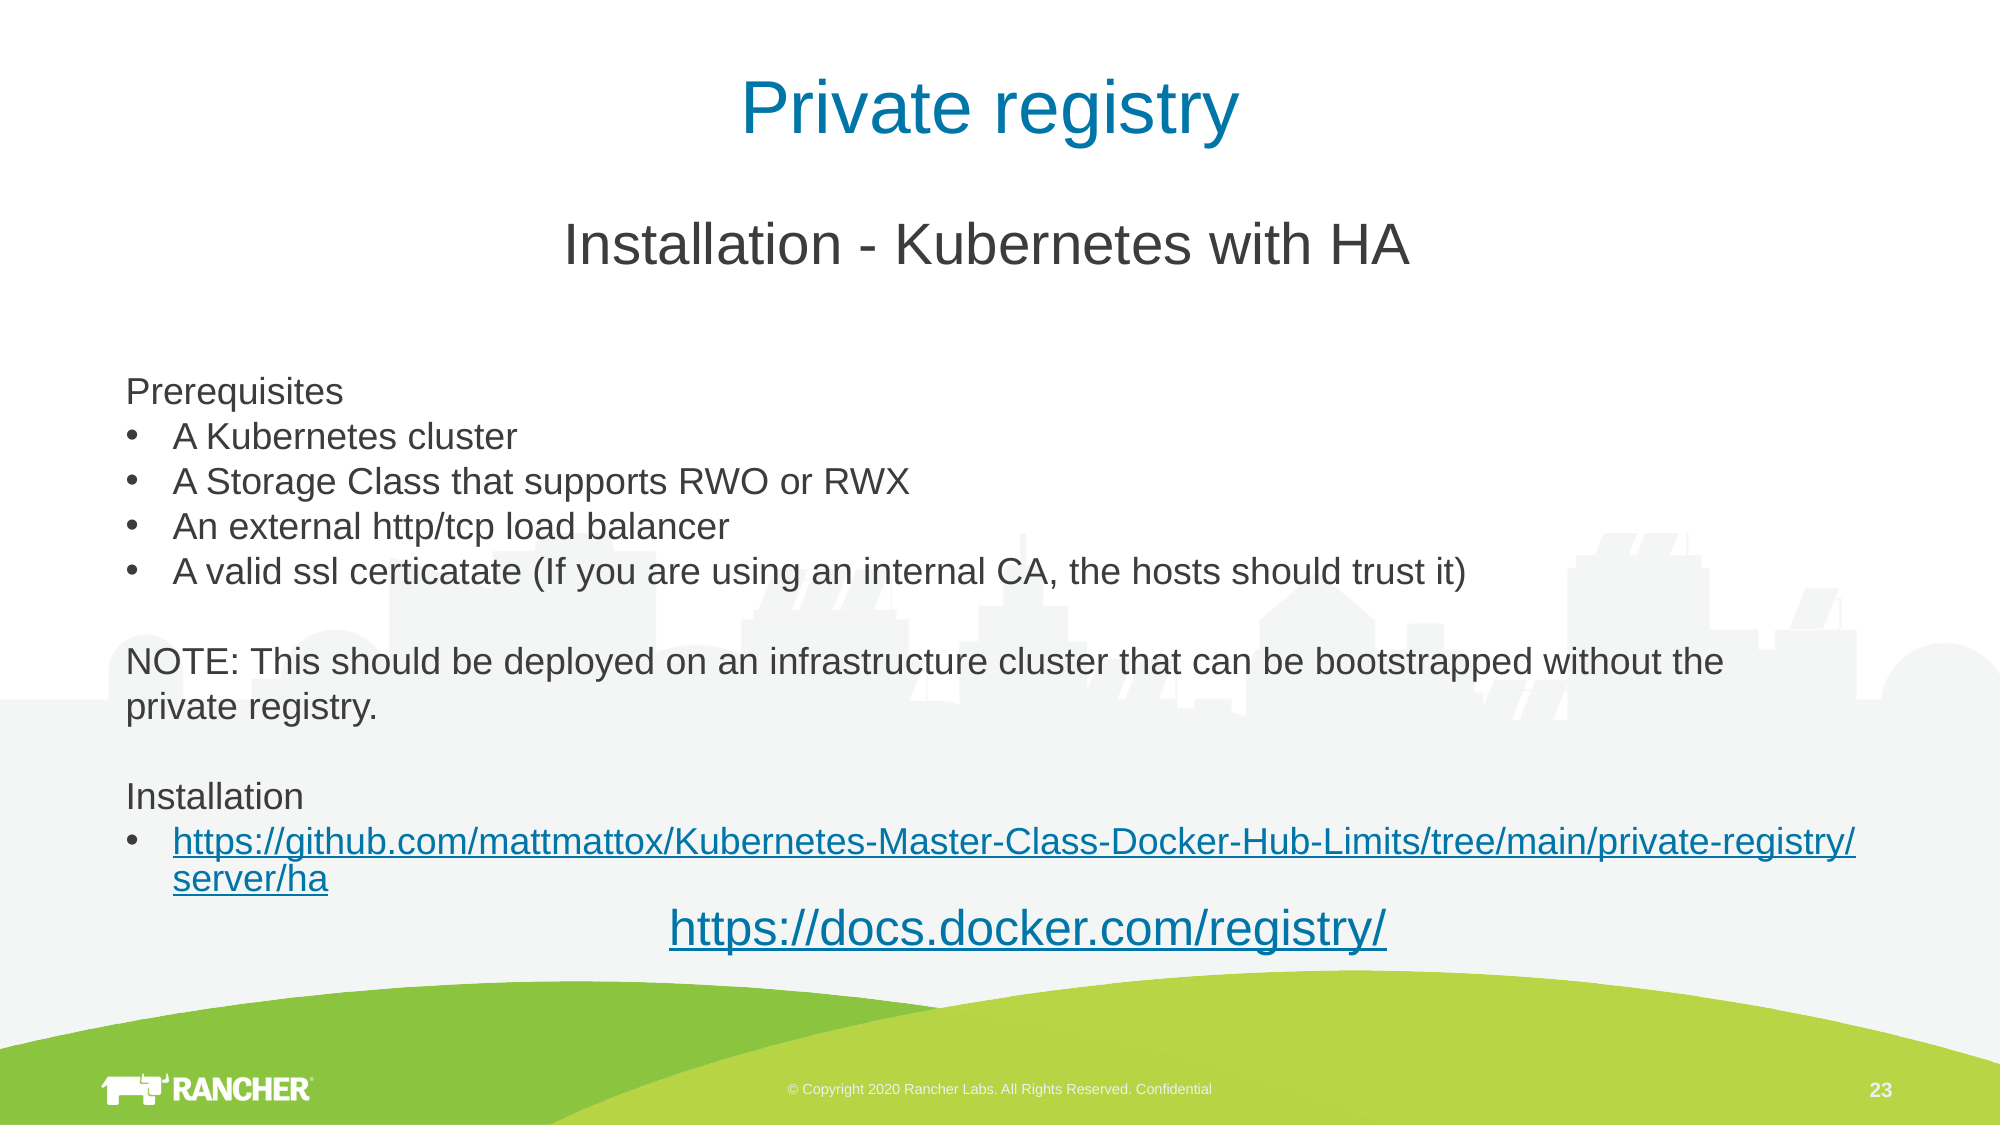

# Private registry
Installation - Kubernetes with HA

Prerequisites
A Kubernetes cluster
A Storage Class that supports RWO or RWX
An external http/tcp load balancer
A valid ssl certicatate (If you are using an internal CA, the hosts should trust it)

NOTE: This should be deployed on an infrastructure cluster that can be bootstrapped without the private registry.

Installation
https://github.com/mattmattox/Kubernetes-Master-Class-Docker-Hub-Limits/tree/main/private-registry/server/ha
https://docs.docker.com/registry/